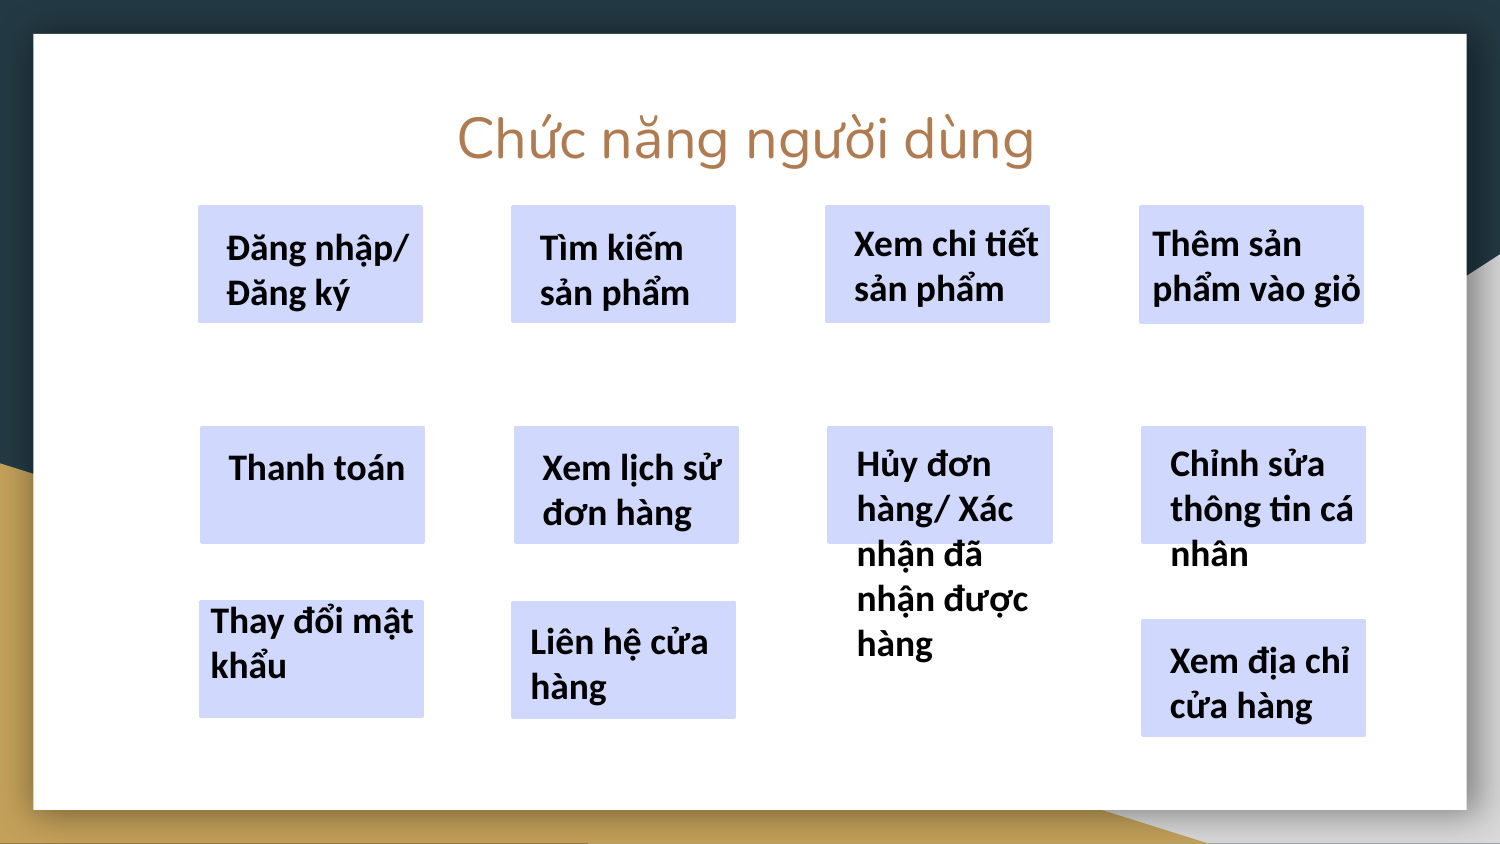

# Chức năng người dùng
Xem chi tiết sản phẩm
Thêm sản phẩm vào giỏ

Đăng nhập/ Đăng ký

Tìm kiếm sản phẩm

Hủy đơn hàng/ Xác nhận đã nhận được hàng
Chỉnh sửa thông tin cá nhân

Thanh toán

Xem lịch sử đơn hàng

Thay đổi mật khẩu

Liên hệ cửa hàng

Xem địa chỉ cửa hàng